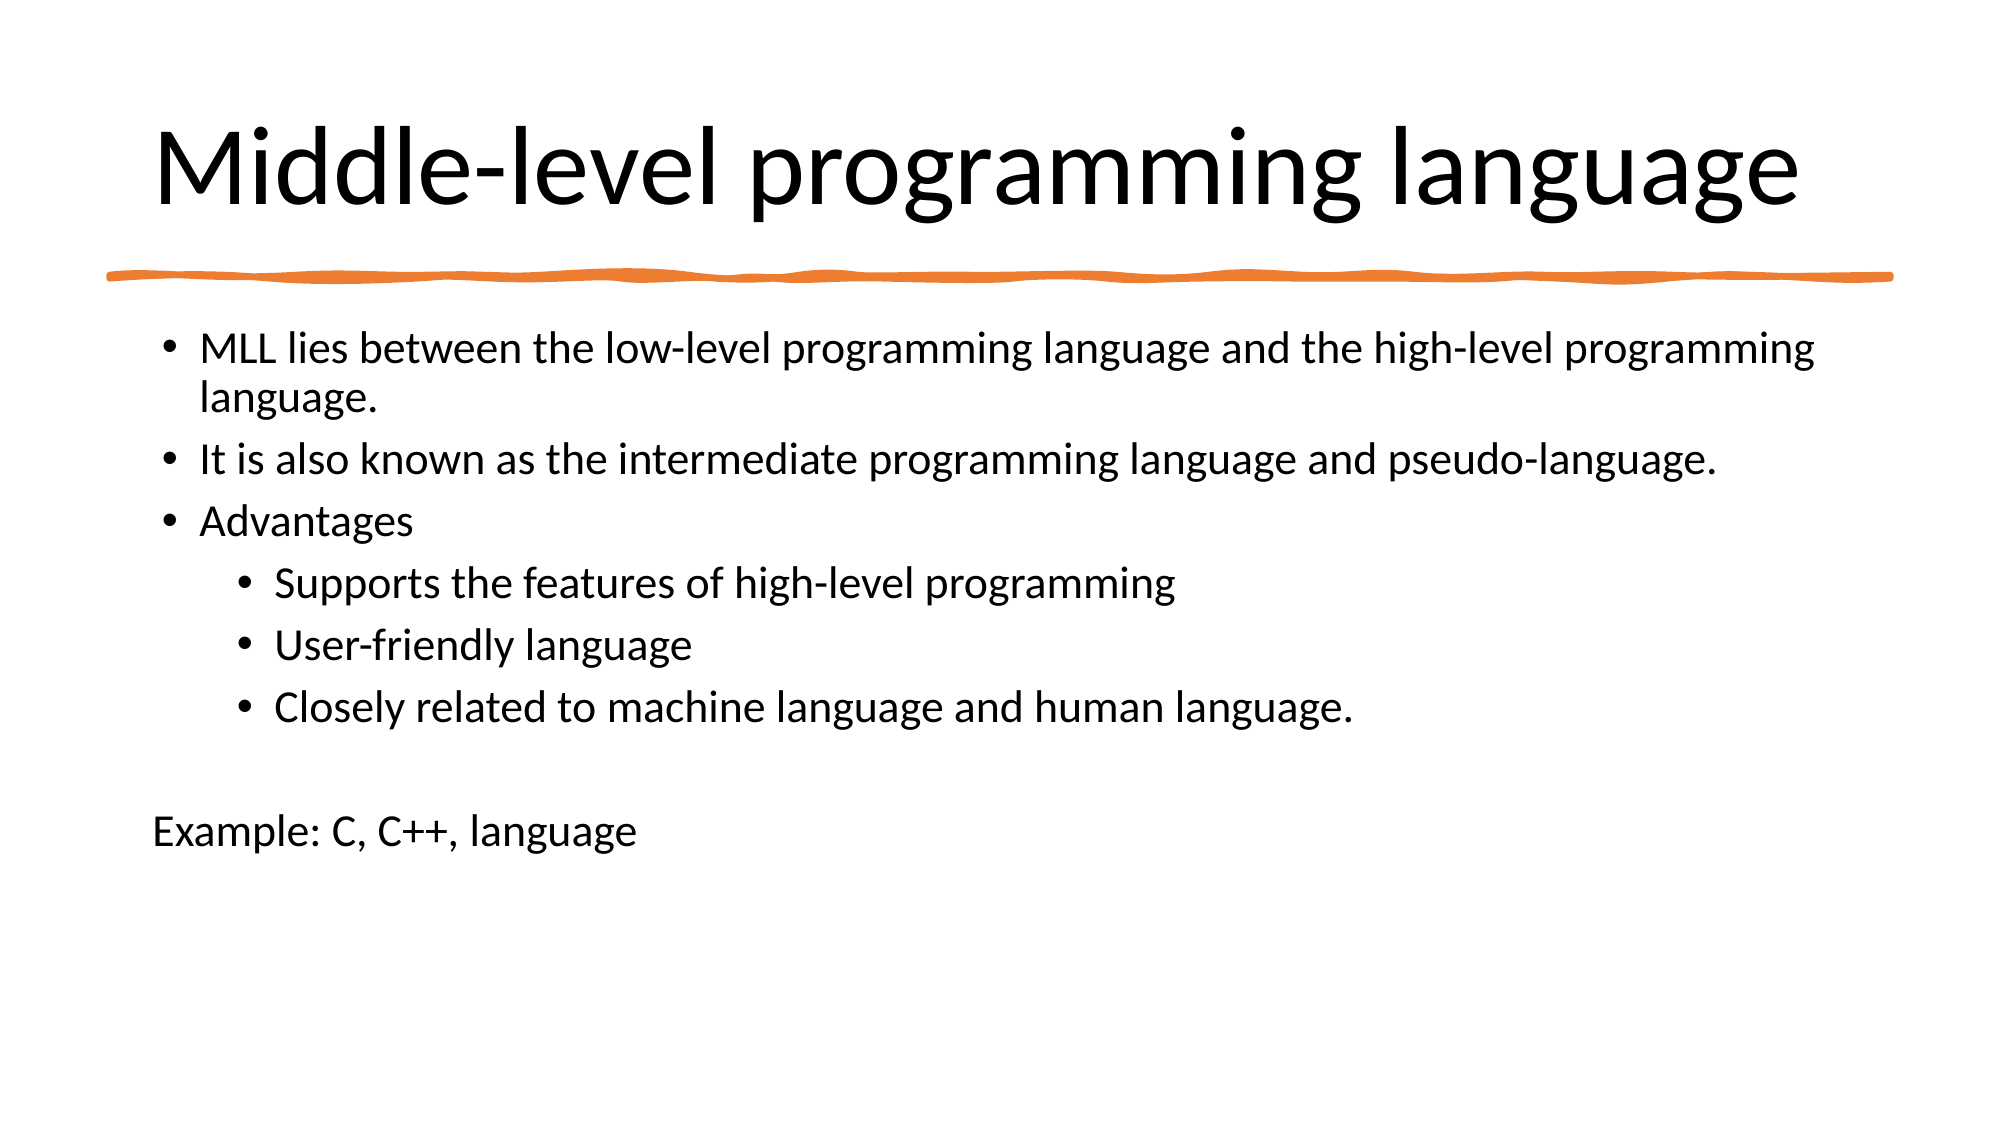

# Middle-level programming language

MLL lies between the low-level programming language and the high-level programming language.
It is also known as the intermediate programming language and pseudo-language.
Advantages
Supports the features of high-level programming
User-friendly language
Closely related to machine language and human language.

Example: C, C++, language